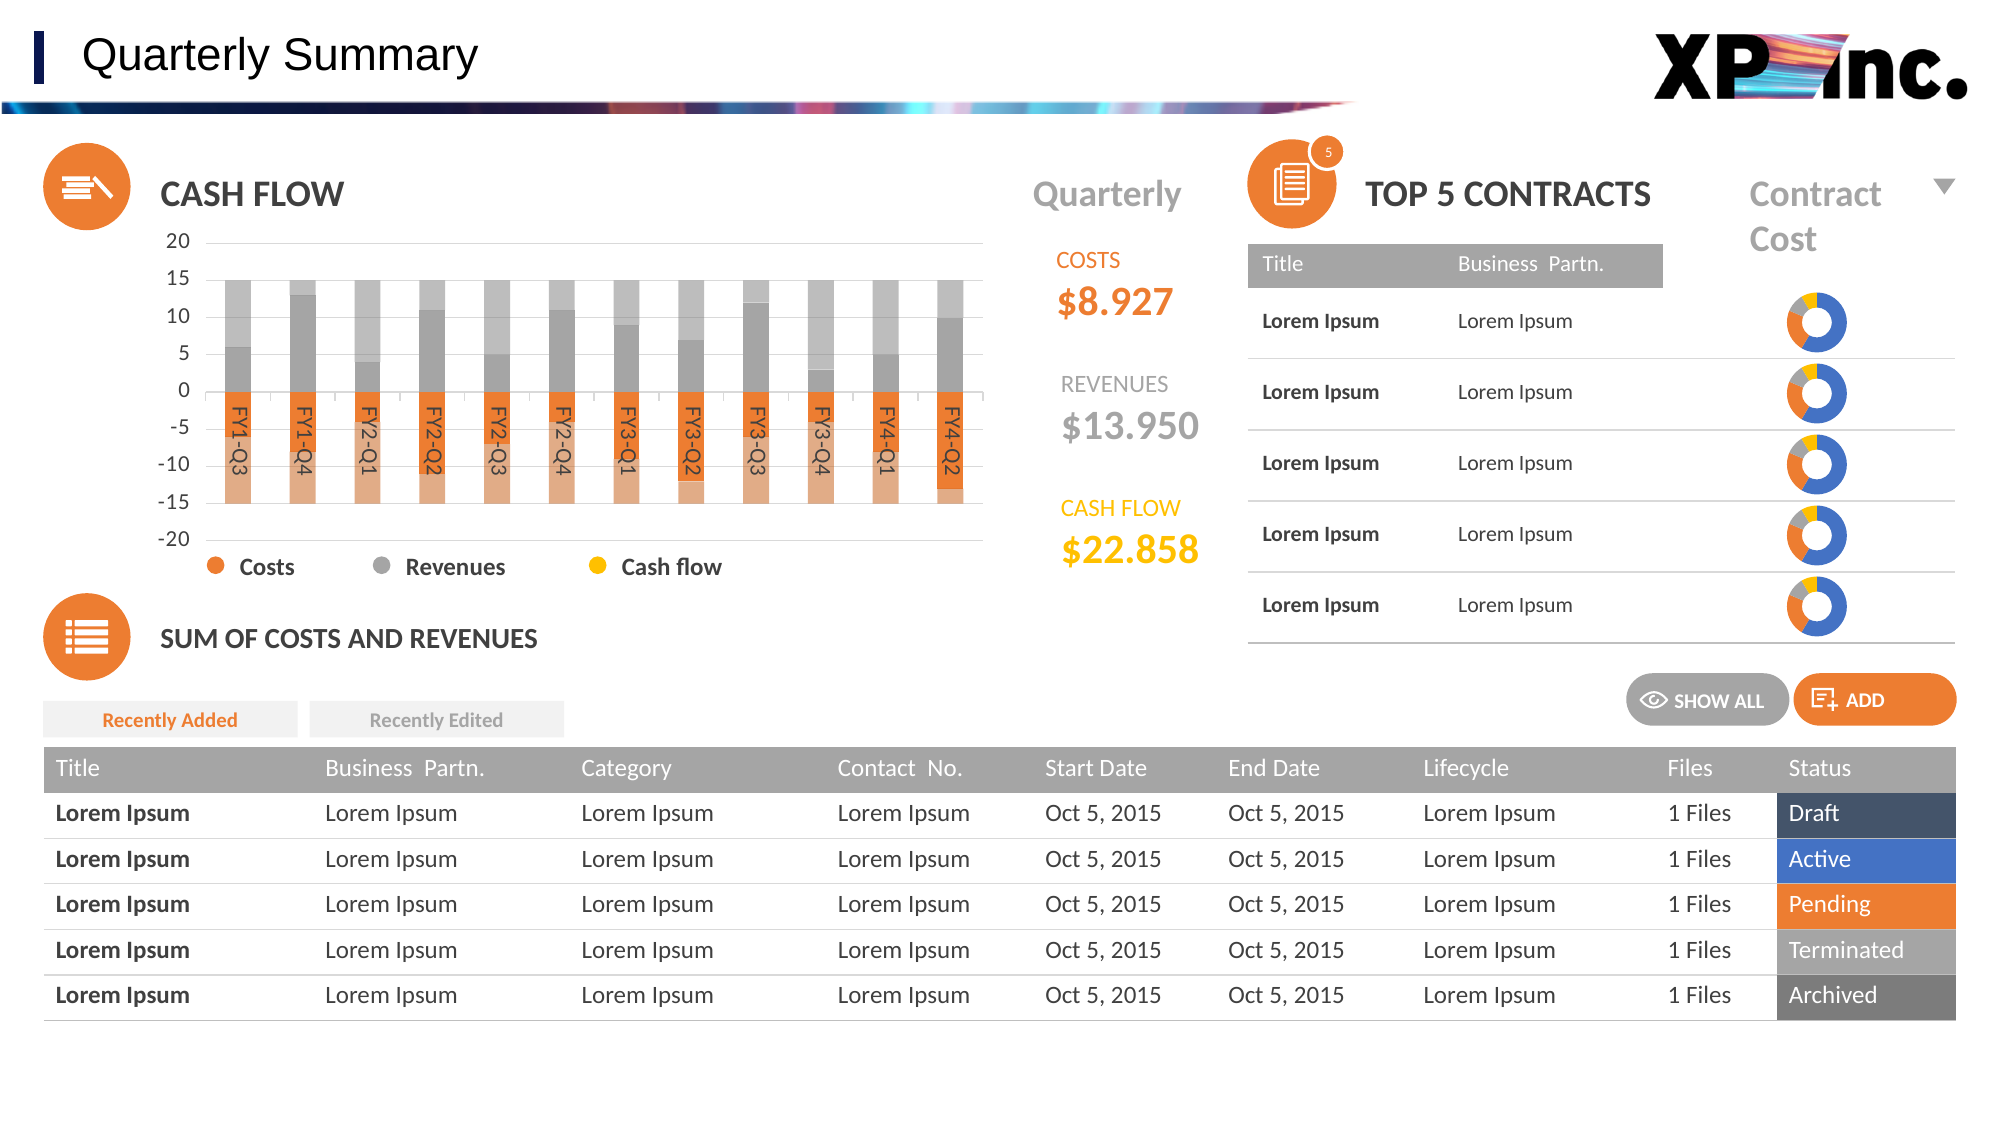

# Quarterly Summary

5

CASH FLOW
Quarterly
TOP 5 CONTRACTS
Contract Cost

### Chart

| Category | Series 2 | Series 3 | Series 4 | Series 1 |
|---|---|---|---|---|
| FY1-Q3 | -6.0 | 6.0 | 9.0 | -9.0 |
| FY1-Q4 | -8.0 | 13.0 | 2.0 | -7.0 |
| FY2-Q1 | -4.0 | 4.0 | 11.0 | -11.0 |
| FY2-Q2 | -11.0 | 11.0 | 4.0 | -4.0 |
| FY2-Q3 | -7.0 | 5.0 | 10.0 | -8.0 |
| FY2-Q4 | -4.0 | 11.0 | 4.0 | -11.0 |
| FY3-Q1 | -9.0 | 9.0 | 6.0 | -6.0 |
| FY3-Q2 | -12.0 | 7.0 | 8.0 | -3.0 |
| FY3-Q3 | -6.0 | 12.0 | 3.0 | -9.0 |
| FY3-Q4 | -4.0 | 3.0 | 12.0 | -11.0 |
| FY4-Q1 | -8.0 | 5.0 | 10.0 | -7.0 |
| FY4-Q2 | -13.0 | 10.0 | 5.0 | -2.0 |
COSTS
$8.927
| Title | Business Partn. |  |
| --- | --- | --- |
| Lorem Ipsum | Lorem Ipsum |  |
| Lorem Ipsum | Lorem Ipsum |  |
| Lorem Ipsum | Lorem Ipsum |  |
| Lorem Ipsum | Lorem Ipsum |  |
| Lorem Ipsum | Lorem Ipsum |  |

### Chart

| Category | Sales |
|---|---|
| 1st Qtr | 8.200000000000001 |
| 2nd Qtr | 3.2 |
| 3rd Qtr | 1.4 |
| 4th Qtr | 1.2 |

### Chart

| Category | Sales |
|---|---|
| 1st Qtr | 8.200000000000001 |
| 2nd Qtr | 3.2 |
| 3rd Qtr | 1.4 |
| 4th Qtr | 1.2 |
REVENUES
$13.950

### Chart

| Category | Sales |
|---|---|
| 1st Qtr | 8.200000000000001 |
| 2nd Qtr | 3.2 |
| 3rd Qtr | 1.4 |
| 4th Qtr | 1.2 |
CASH FLOW
$22.858

### Chart

| Category | Sales |
|---|---|
| 1st Qtr | 8.200000000000001 |
| 2nd Qtr | 3.2 |
| 3rd Qtr | 1.4 |
| 4th Qtr | 1.2 |
Costs
Revenues
Cash flow

### Chart

| Category | Sales |
|---|---|
| 1st Qtr | 8.200000000000001 |
| 2nd Qtr | 3.2 |
| 3rd Qtr | 1.4 |
| 4th Qtr | 1.2 |

SUM OF COSTS AND REVENUES
SHOW ALL

ADD

Recently Added
Recently Edited
| Title | Business Partn. | Category | Contact No. | Start Date | End Date | Lifecycle | Files | Status |
| --- | --- | --- | --- | --- | --- | --- | --- | --- |
| Lorem Ipsum | Lorem Ipsum | Lorem Ipsum | Lorem Ipsum | Oct 5, 2015 | Oct 5, 2015 | Lorem Ipsum | 1 Files | Draft |
| Lorem Ipsum | Lorem Ipsum | Lorem Ipsum | Lorem Ipsum | Oct 5, 2015 | Oct 5, 2015 | Lorem Ipsum | 1 Files | Active |
| Lorem Ipsum | Lorem Ipsum | Lorem Ipsum | Lorem Ipsum | Oct 5, 2015 | Oct 5, 2015 | Lorem Ipsum | 1 Files | Pending |
| Lorem Ipsum | Lorem Ipsum | Lorem Ipsum | Lorem Ipsum | Oct 5, 2015 | Oct 5, 2015 | Lorem Ipsum | 1 Files | Terminated |
| Lorem Ipsum | Lorem Ipsum | Lorem Ipsum | Lorem Ipsum | Oct 5, 2015 | Oct 5, 2015 | Lorem Ipsum | 1 Files | Archived |